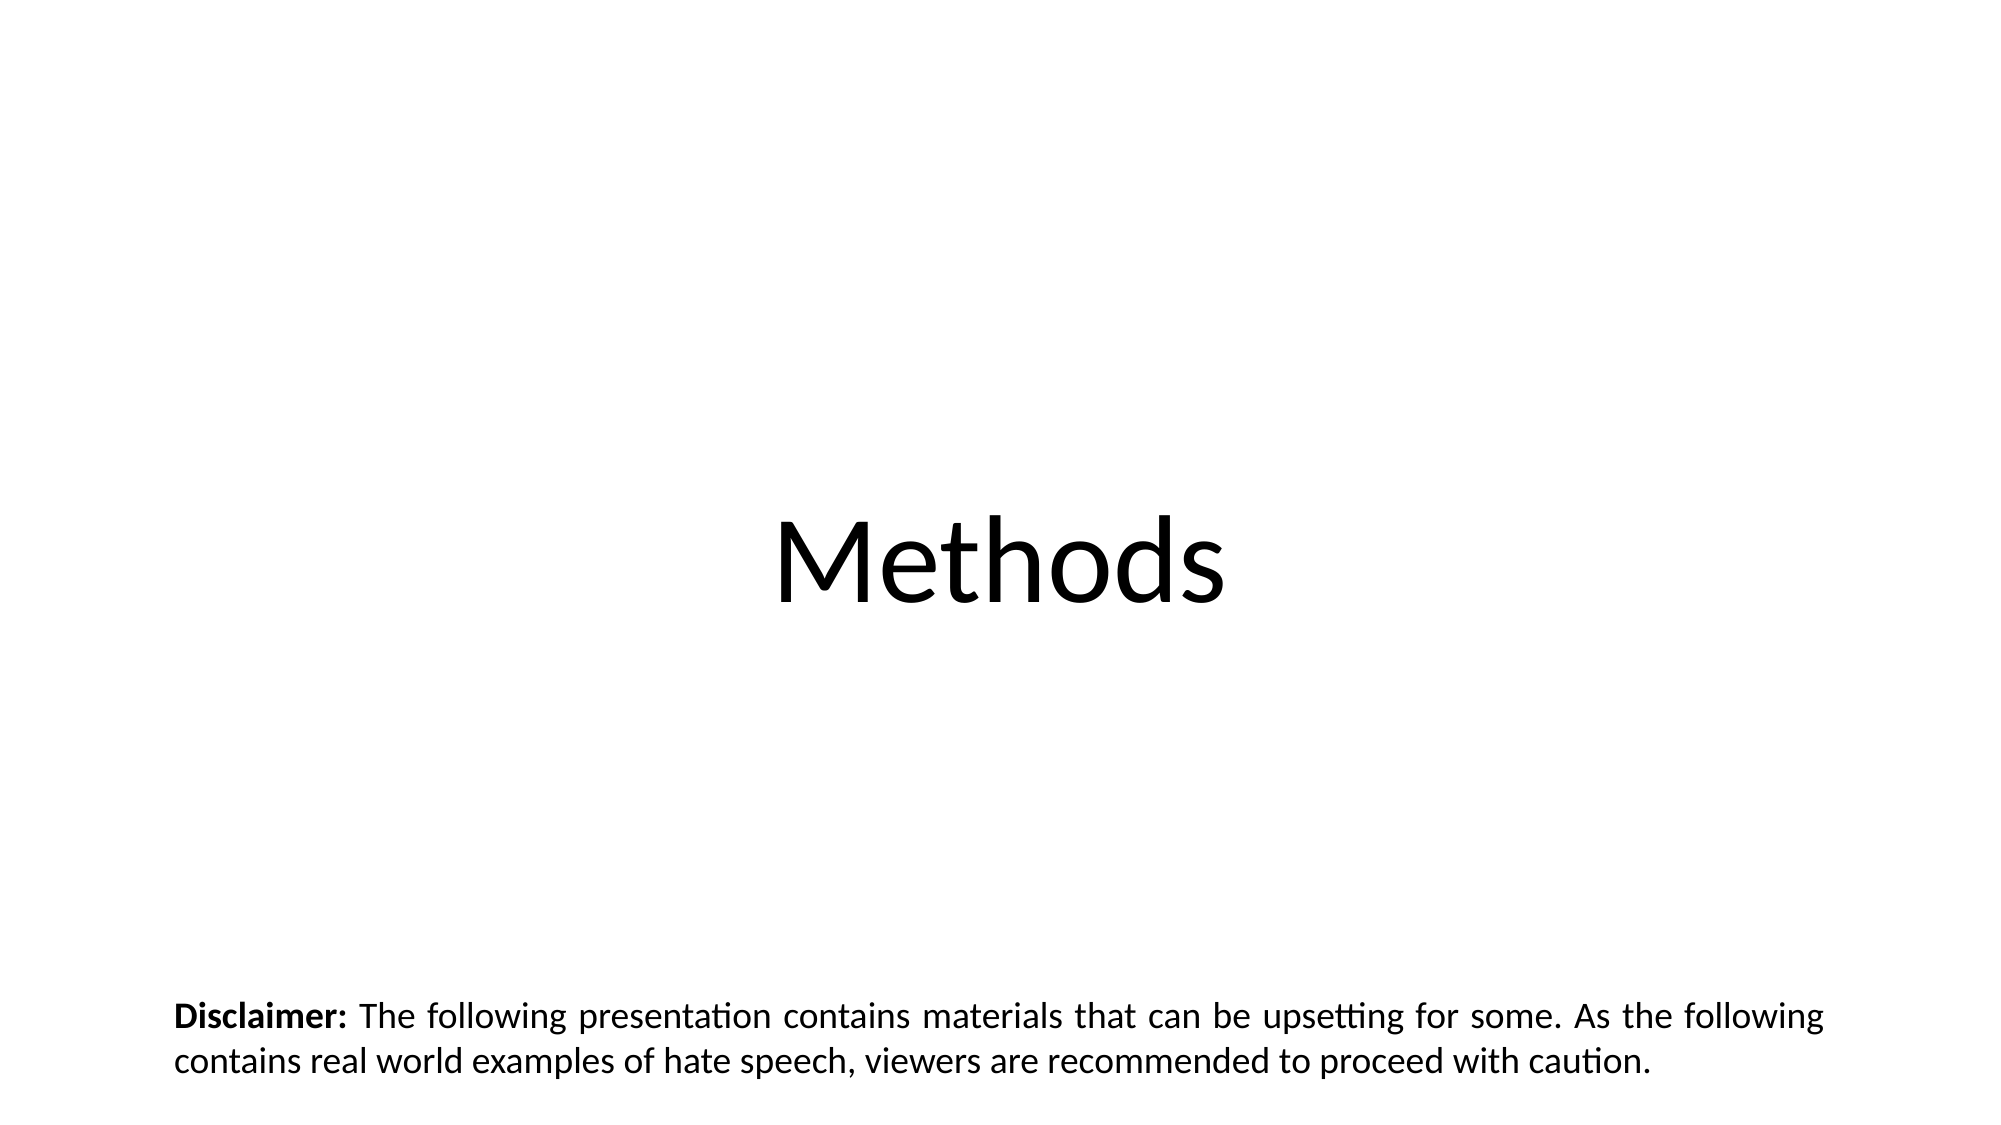

# Methods
Disclaimer: The following presentation contains materials that can be upsetting for some. As the following contains real world examples of hate speech, viewers are recommended to proceed with caution.